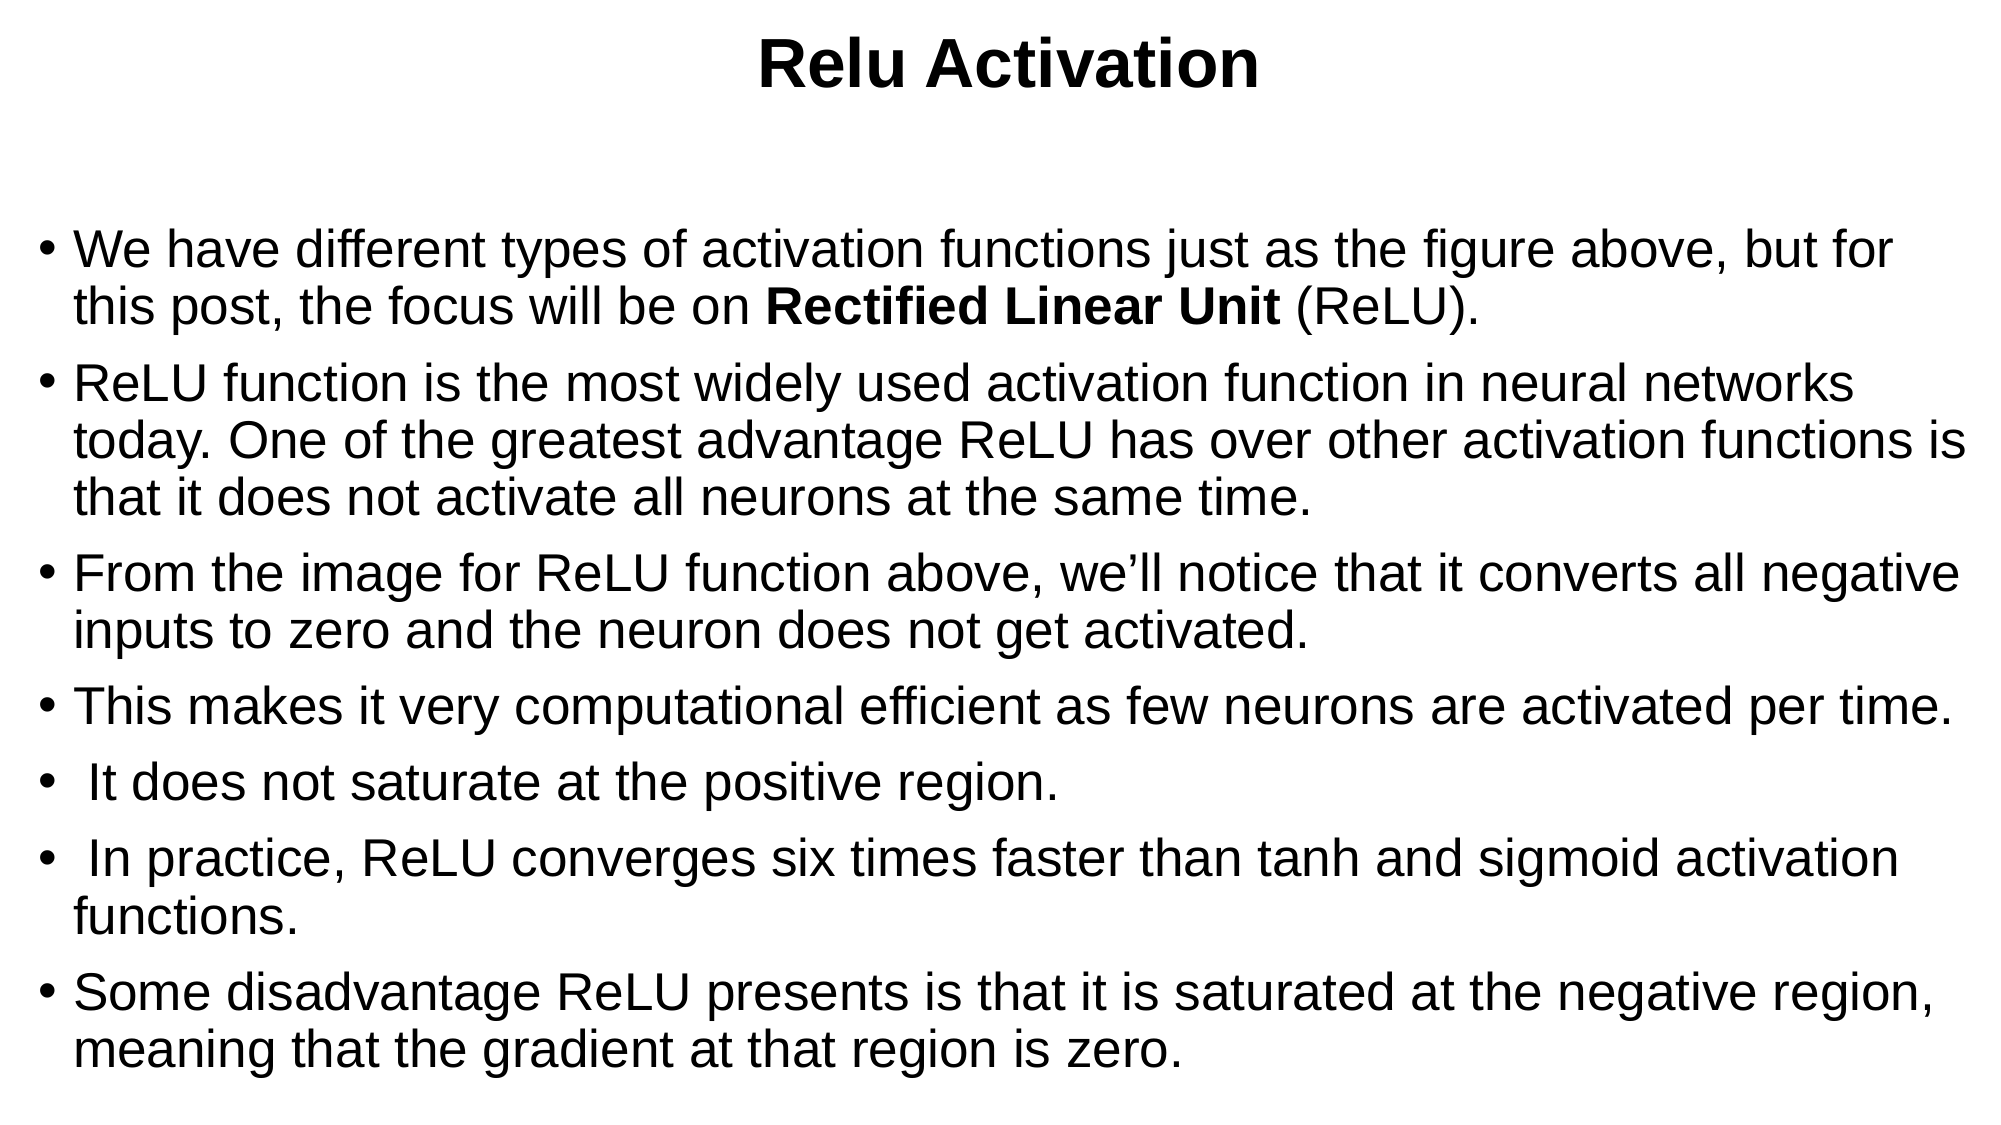

# Relu Activation
We have different types of activation functions just as the figure above, but for this post, the focus will be on Rectified Linear Unit (ReLU).
ReLU function is the most widely used activation function in neural networks today. One of the greatest advantage ReLU has over other activation functions is that it does not activate all neurons at the same time.
From the image for ReLU function above, we’ll notice that it converts all negative inputs to zero and the neuron does not get activated.
This makes it very computational efficient as few neurons are activated per time.
 It does not saturate at the positive region.
 In practice, ReLU converges six times faster than tanh and sigmoid activation functions.
Some disadvantage ReLU presents is that it is saturated at the negative region, meaning that the gradient at that region is zero.